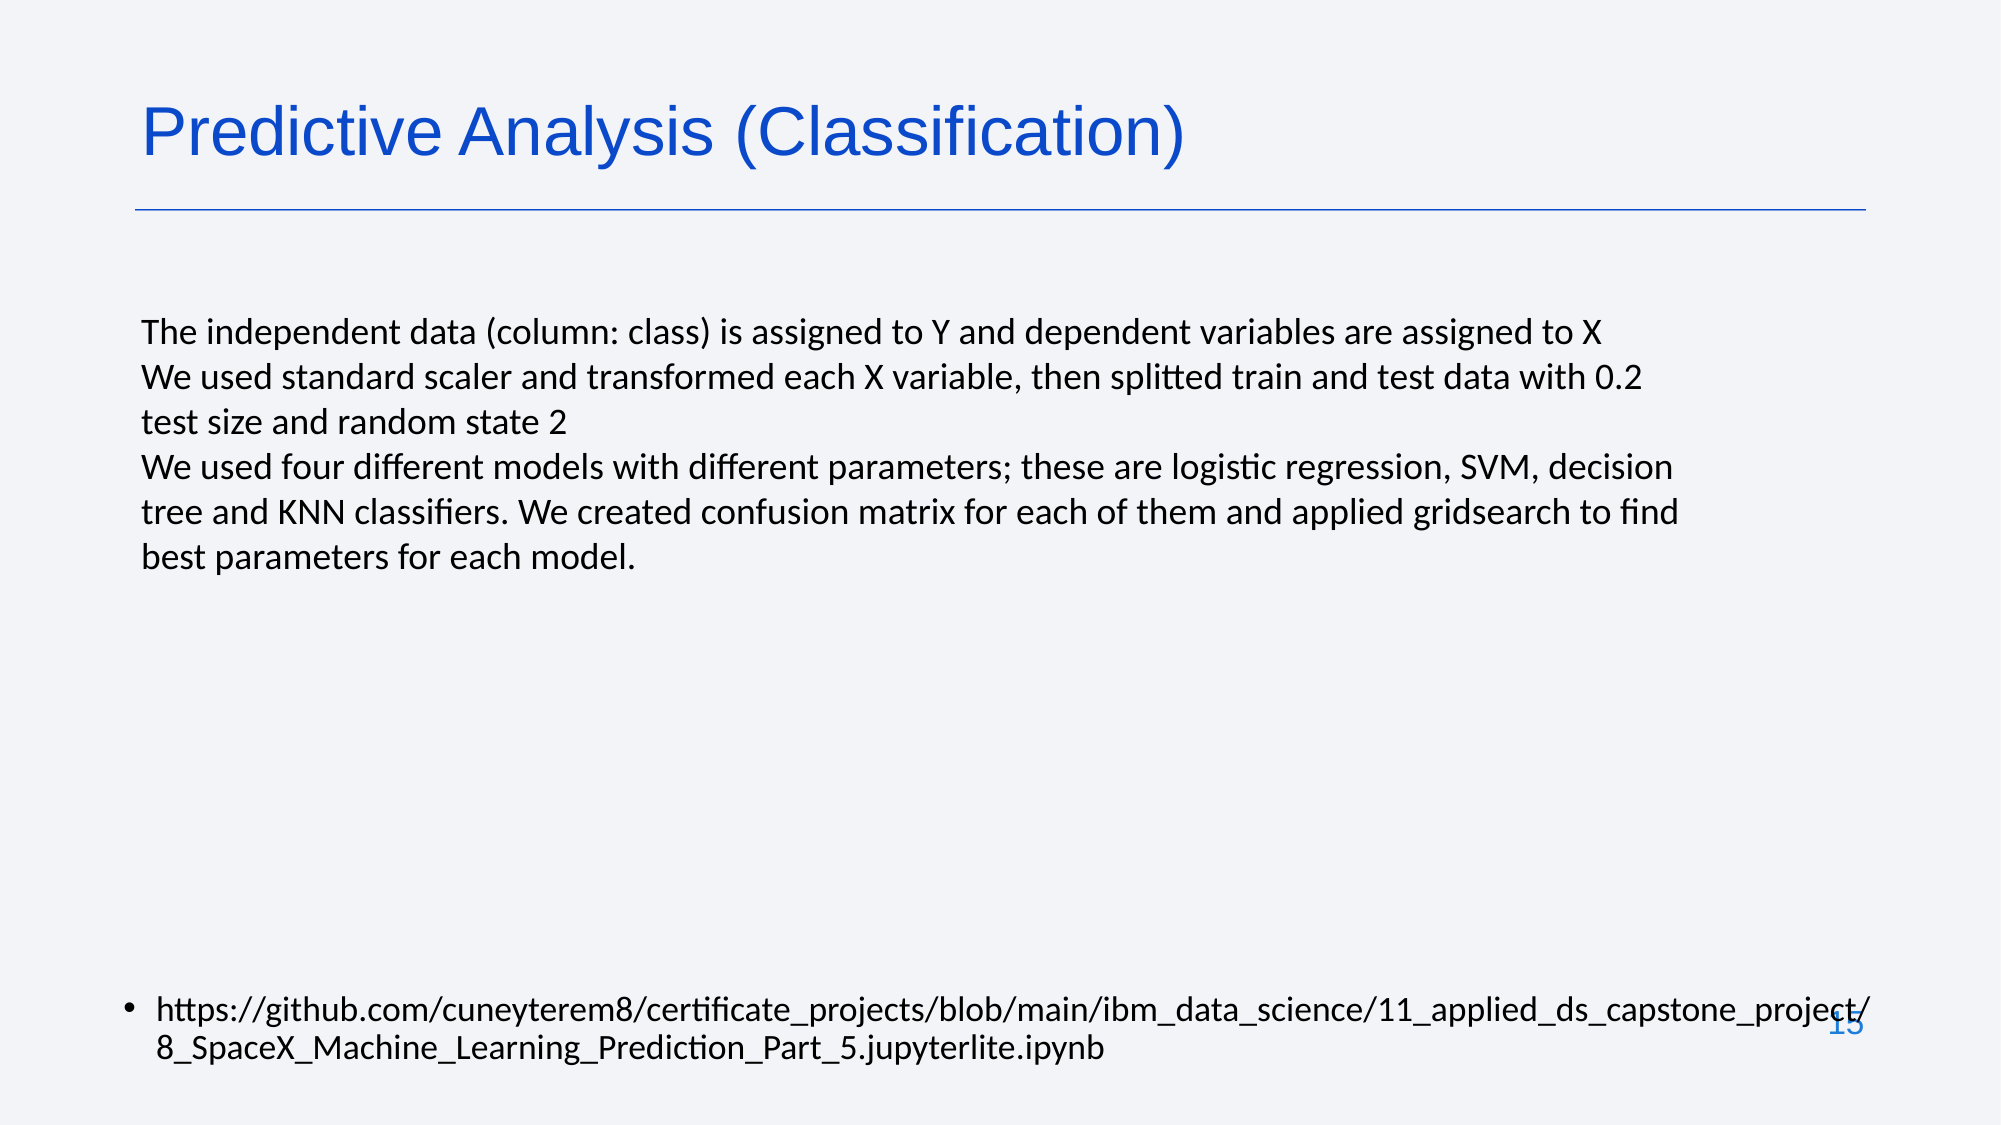

Predictive Analysis (Classification)
The independent data (column: class) is assigned to Y and dependent variables are assigned to X
We used standard scaler and transformed each X variable, then splitted train and test data with 0.2 test size and random state 2
We used four different models with different parameters; these are logistic regression, SVM, decision tree and KNN classifiers. We created confusion matrix for each of them and applied gridsearch to find best parameters for each model.

https://github.com/cuneyterem8/certificate_projects/blob/main/ibm_data_science/11_applied_ds_capstone_project/8_SpaceX_Machine_Learning_Prediction_Part_5.jupyterlite.ipynb
15